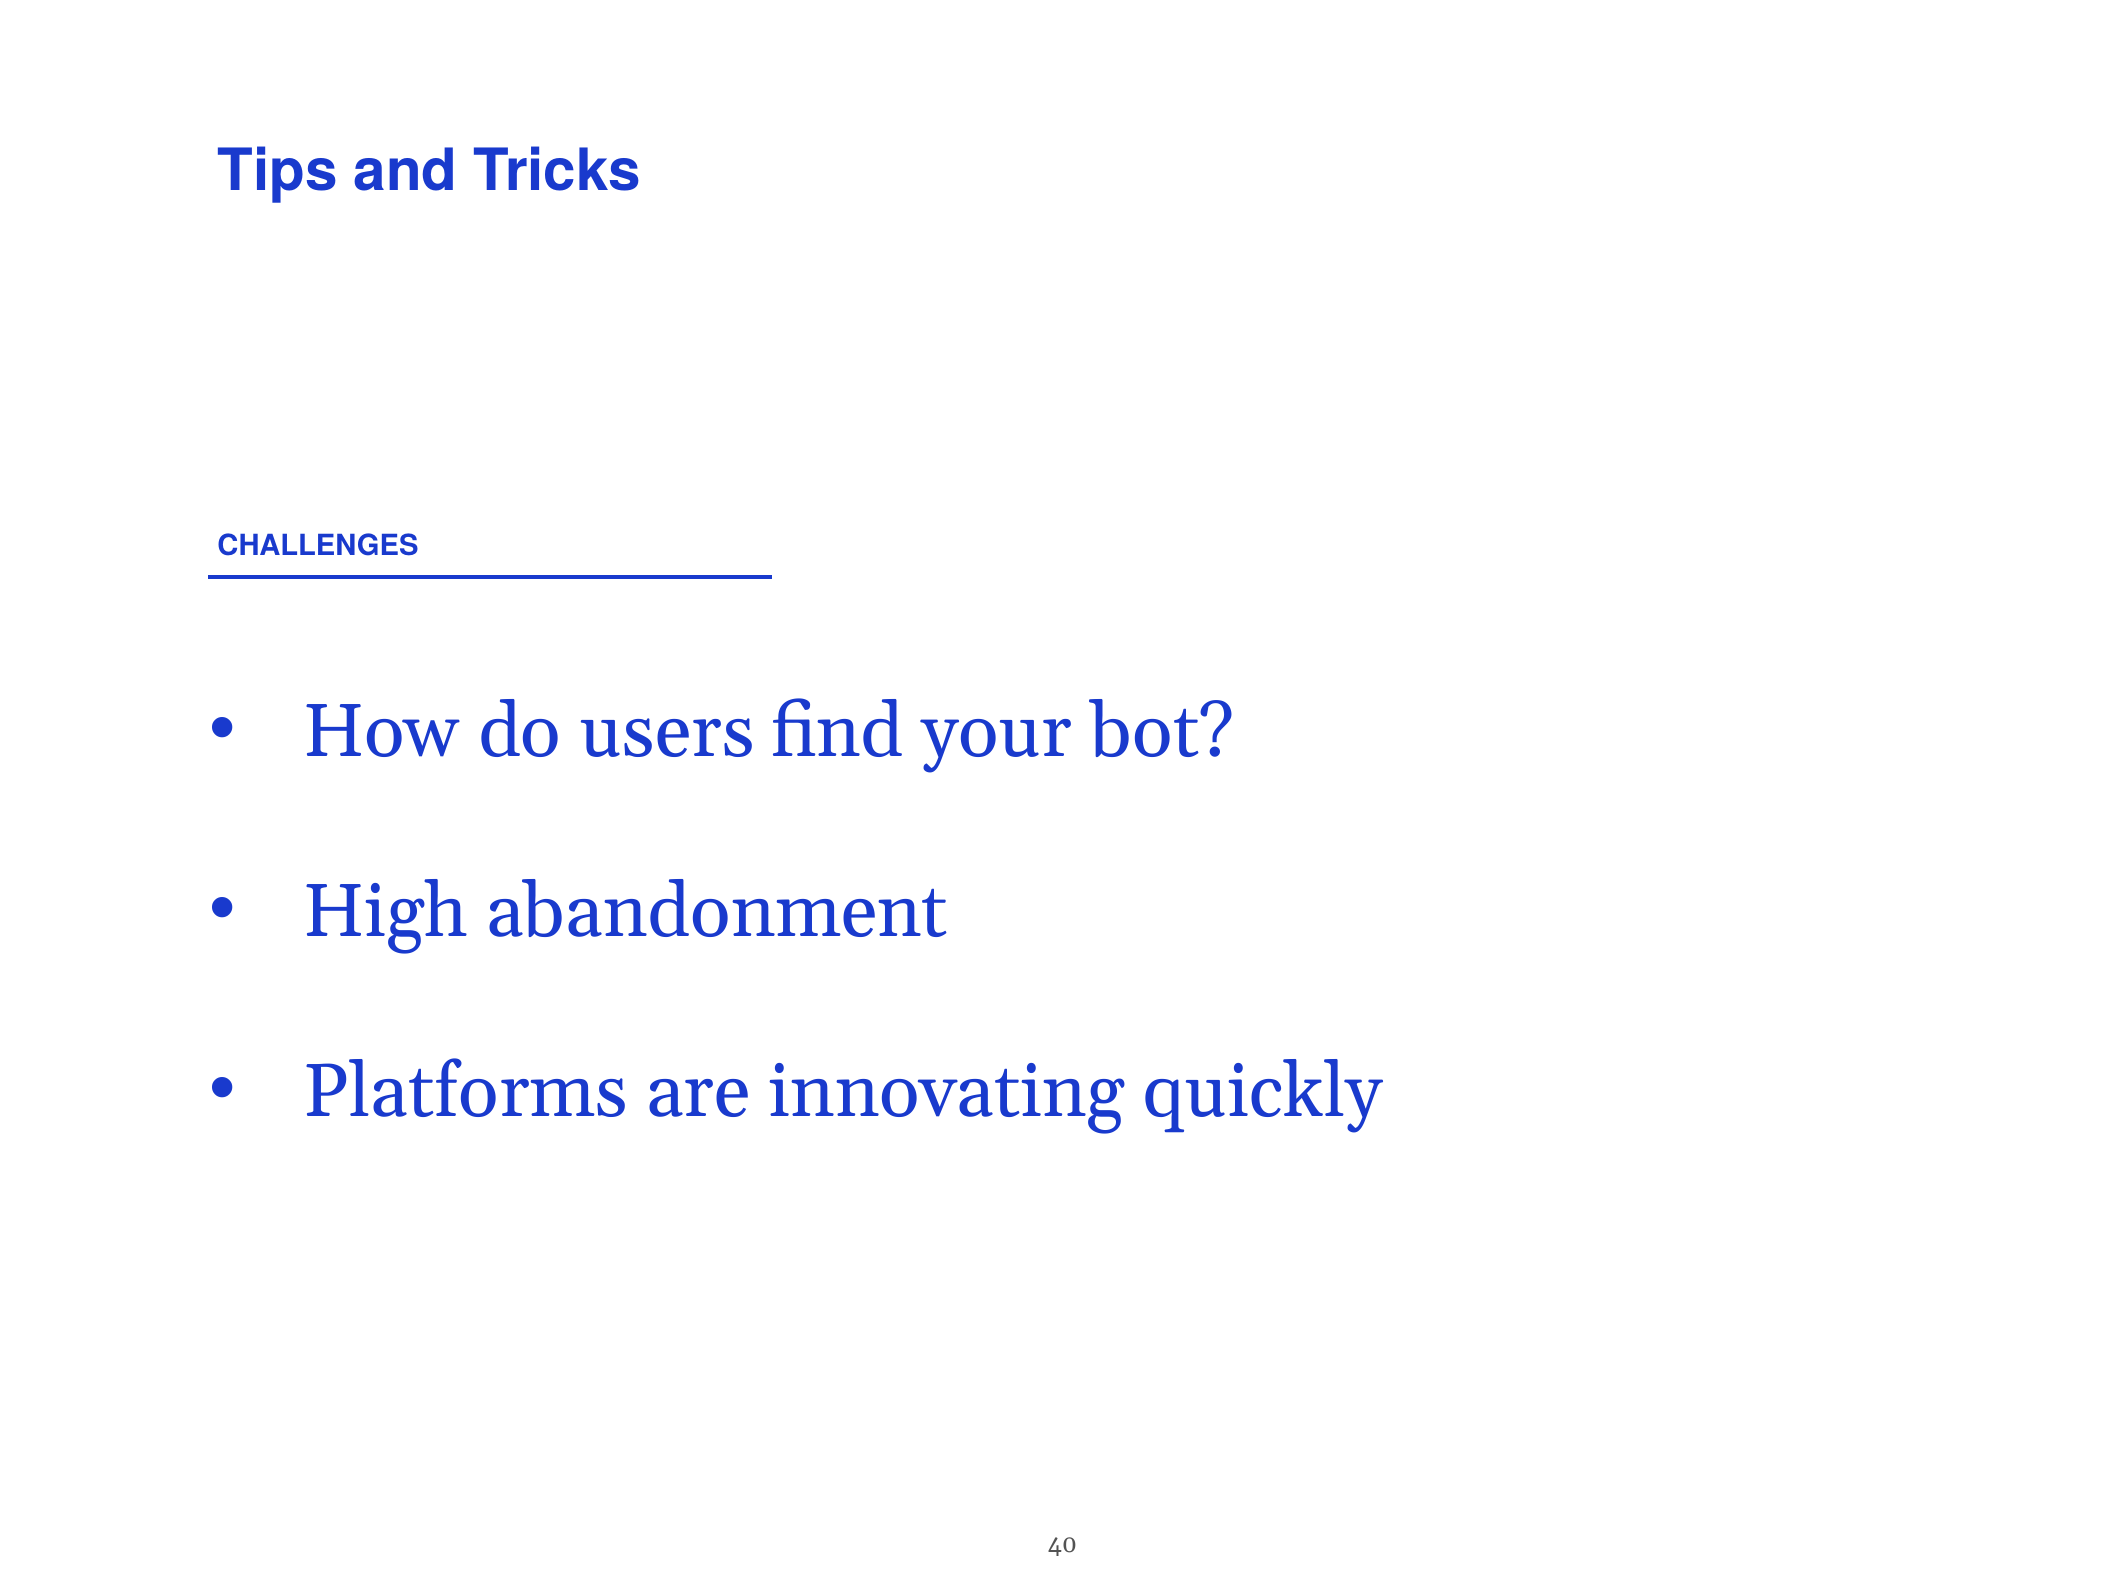

Tips and Tricks
CHALLENGES

How do users find your bot?

High abandonment

Platforms are innovating quickly

40